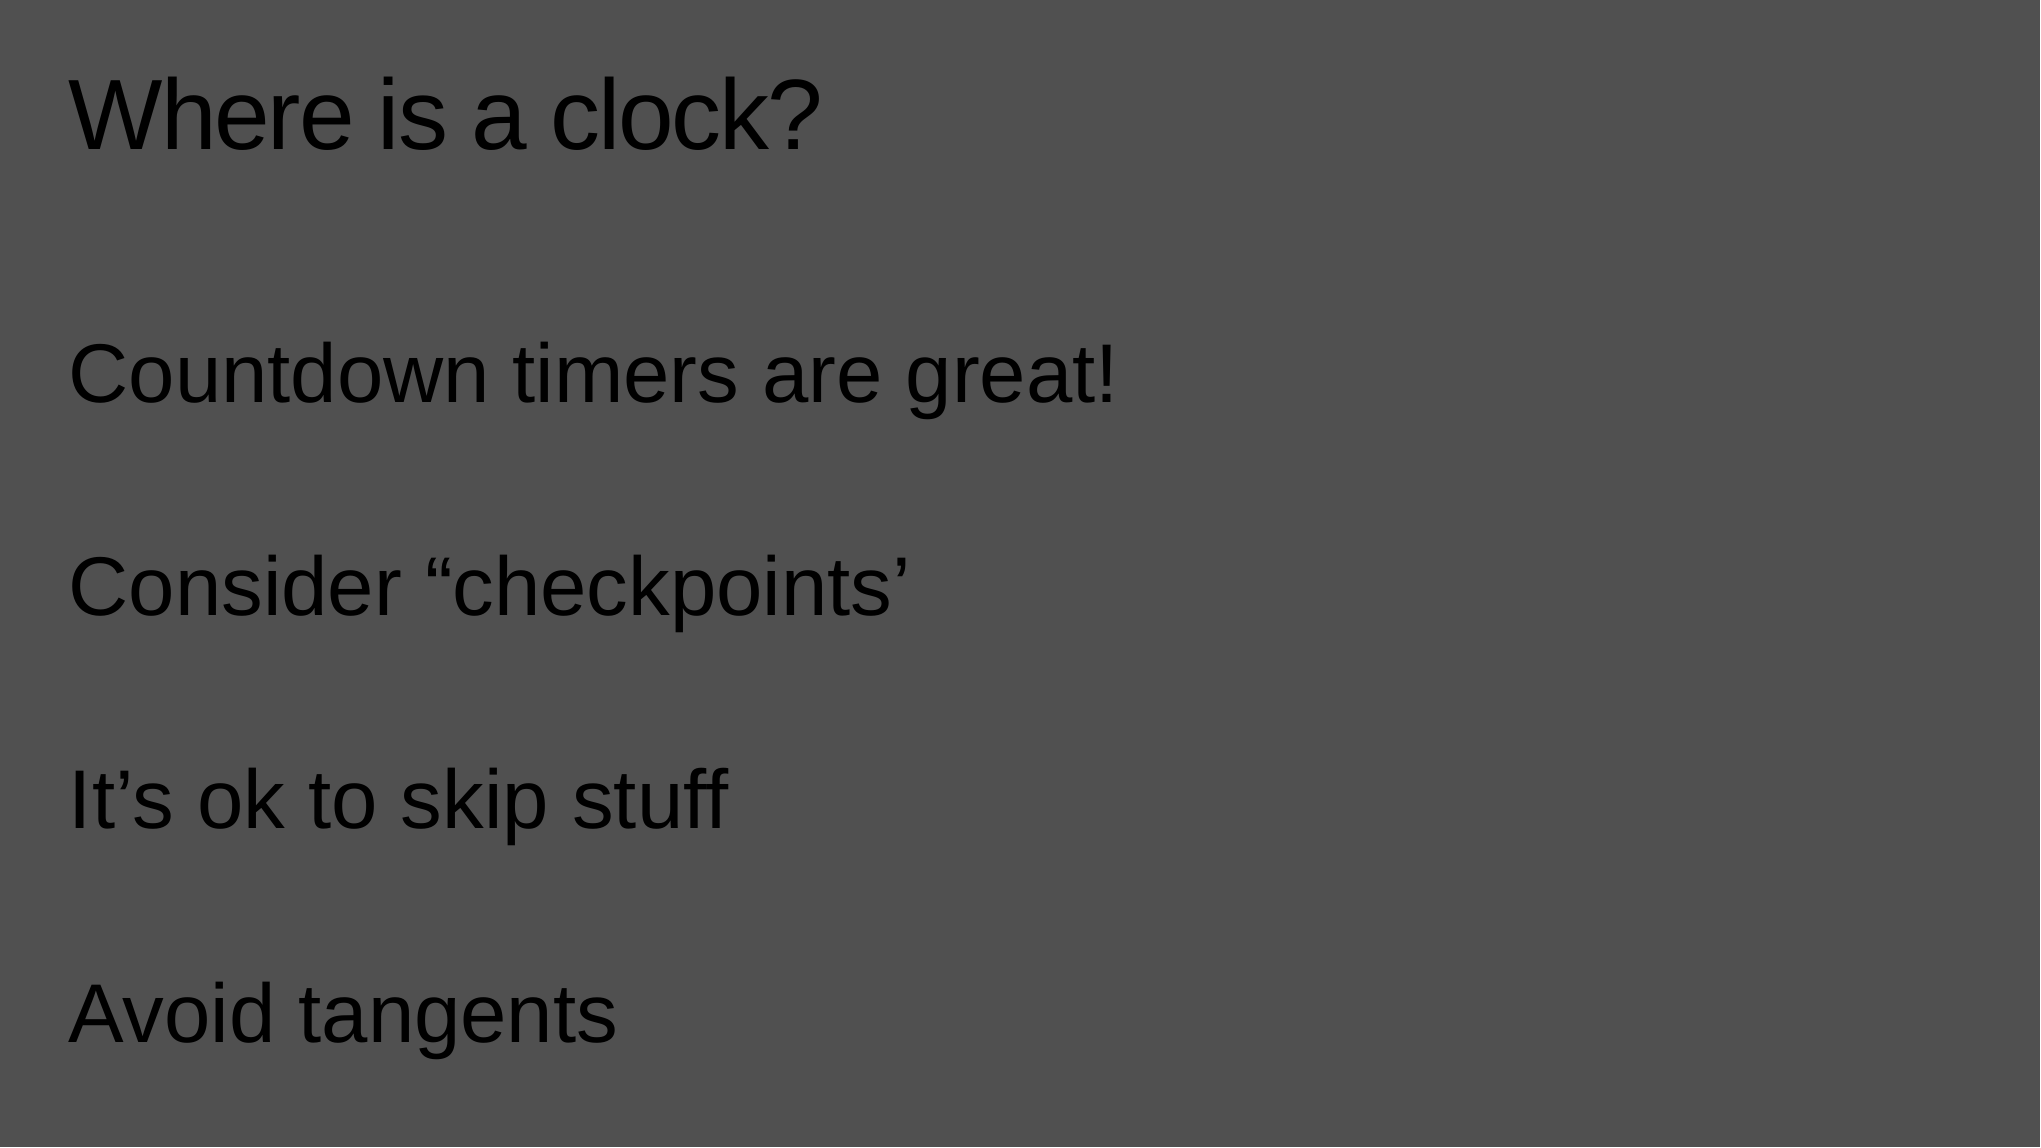

# Where is a clock?

Countdown timers are great!

Consider “checkpoints’

It’s ok to skip stuff

Avoid tangents